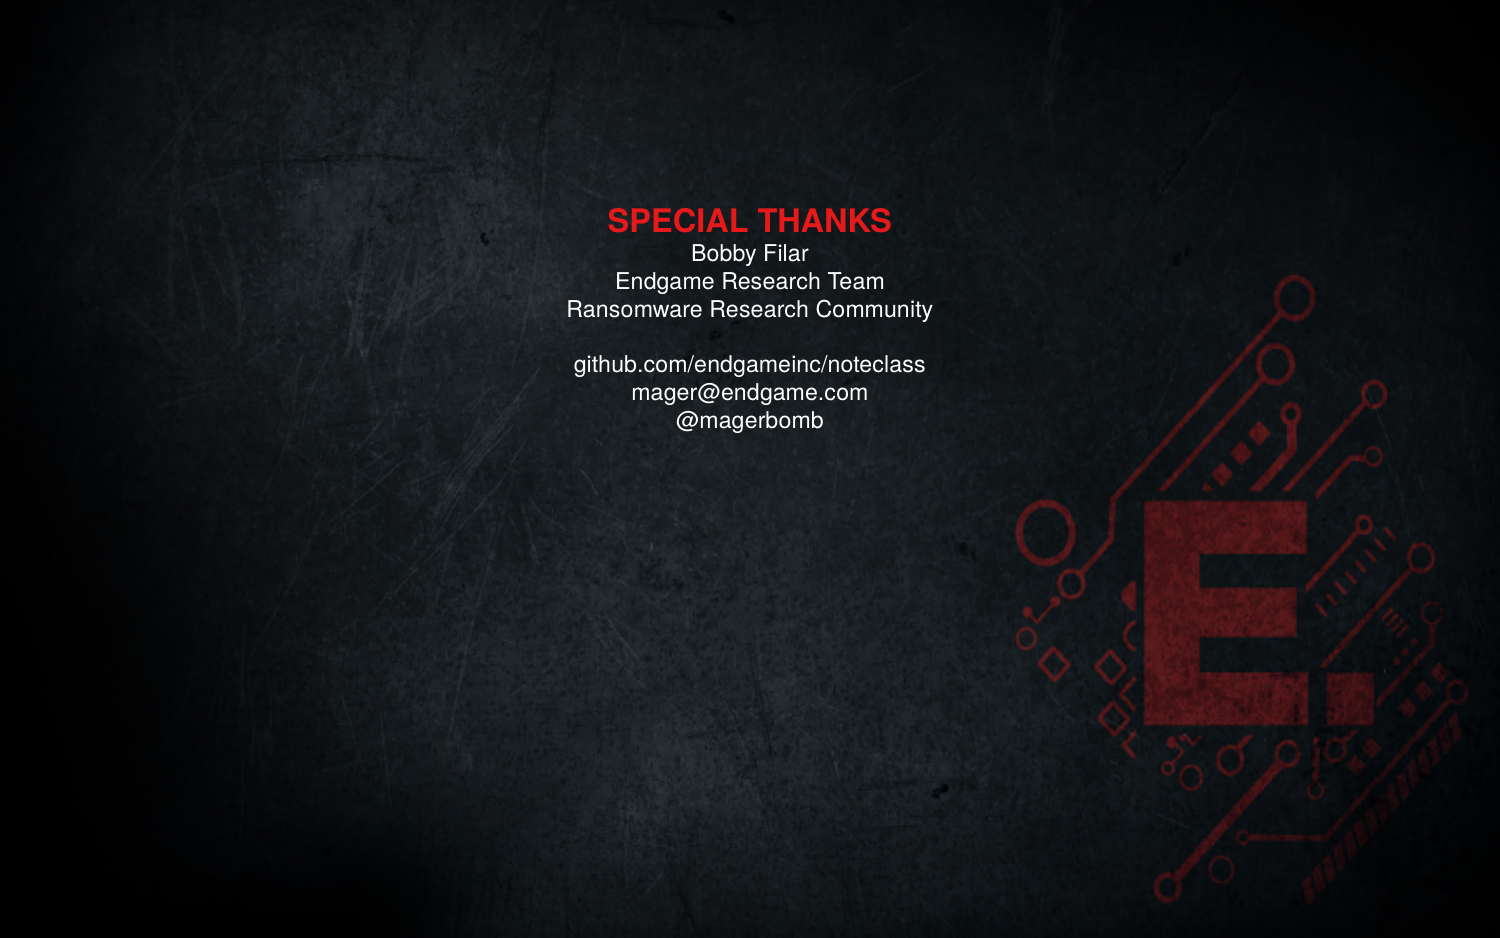

# SPECIAL THANKS Bobby Filar Endgame Research Team Ransomware Research Community github.com/endgameinc/noteclass mager@endgame.com @magerbomb